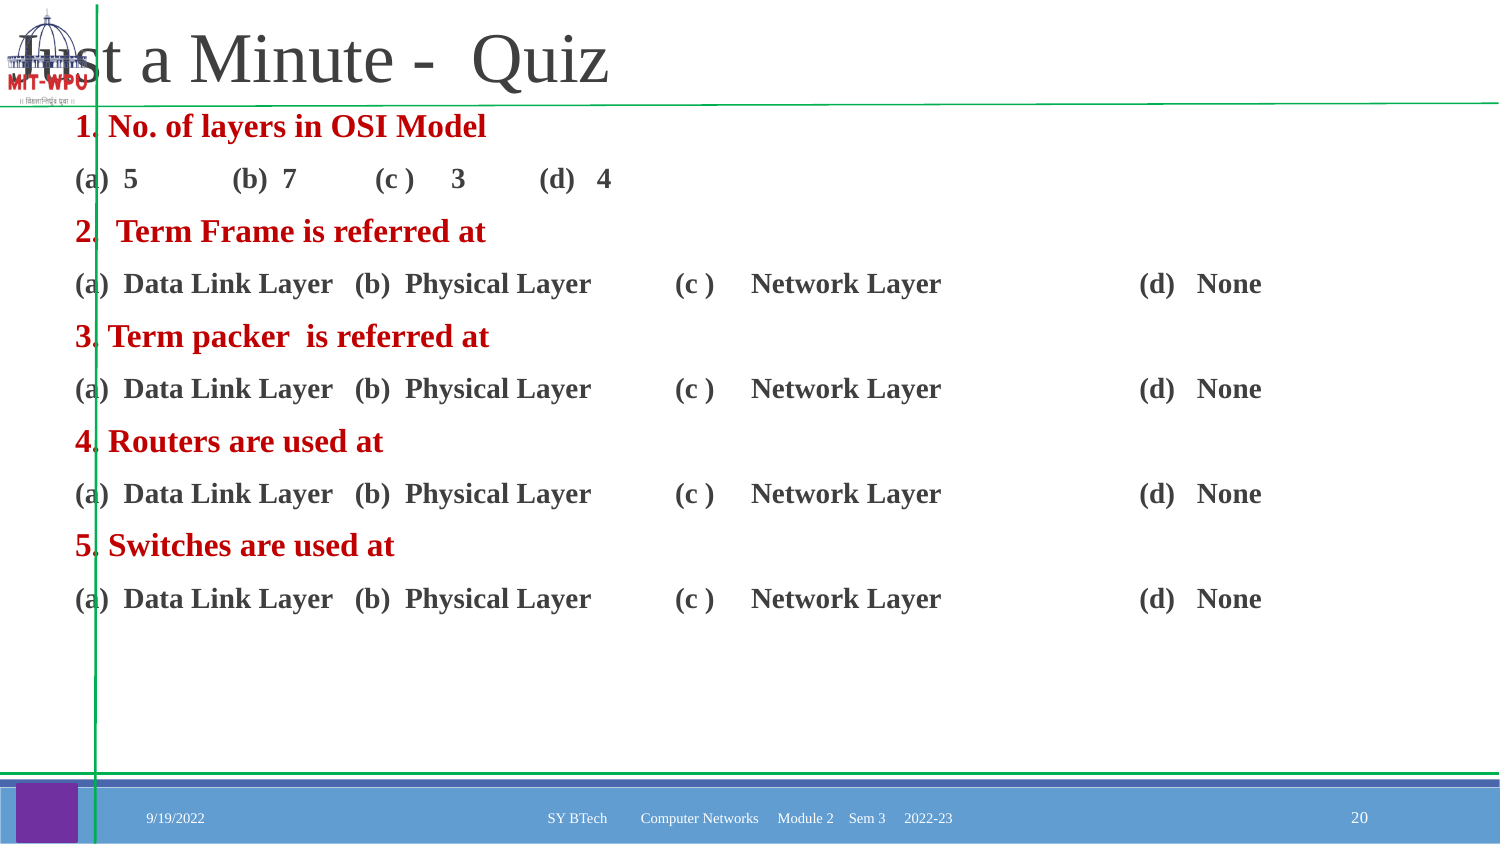

Just a Minute -  Quiz
1. No. of layers in OSI Model
(a)  5  	 (b)  7          	(c )     3        	  (d)   4
2.  Term Frame is referred at
(a)  Data Link Layer   (b)  Physical Layer          	(c )     Network Layer       	  (d)   None
3. Term packer  is referred at
(a)  Data Link Layer   (b)  Physical Layer          	(c )     Network Layer       	  (d)   None
4. Routers are used at
(a)  Data Link Layer   (b)  Physical Layer          	(c )     Network Layer       	  (d)   None
5. Switches are used at
(a)  Data Link Layer   (b)  Physical Layer          	(c )     Network Layer       	  (d)   None

9/19/2022
SY BTech         Computer Networks     Module 2    Sem 3     2022-23
20